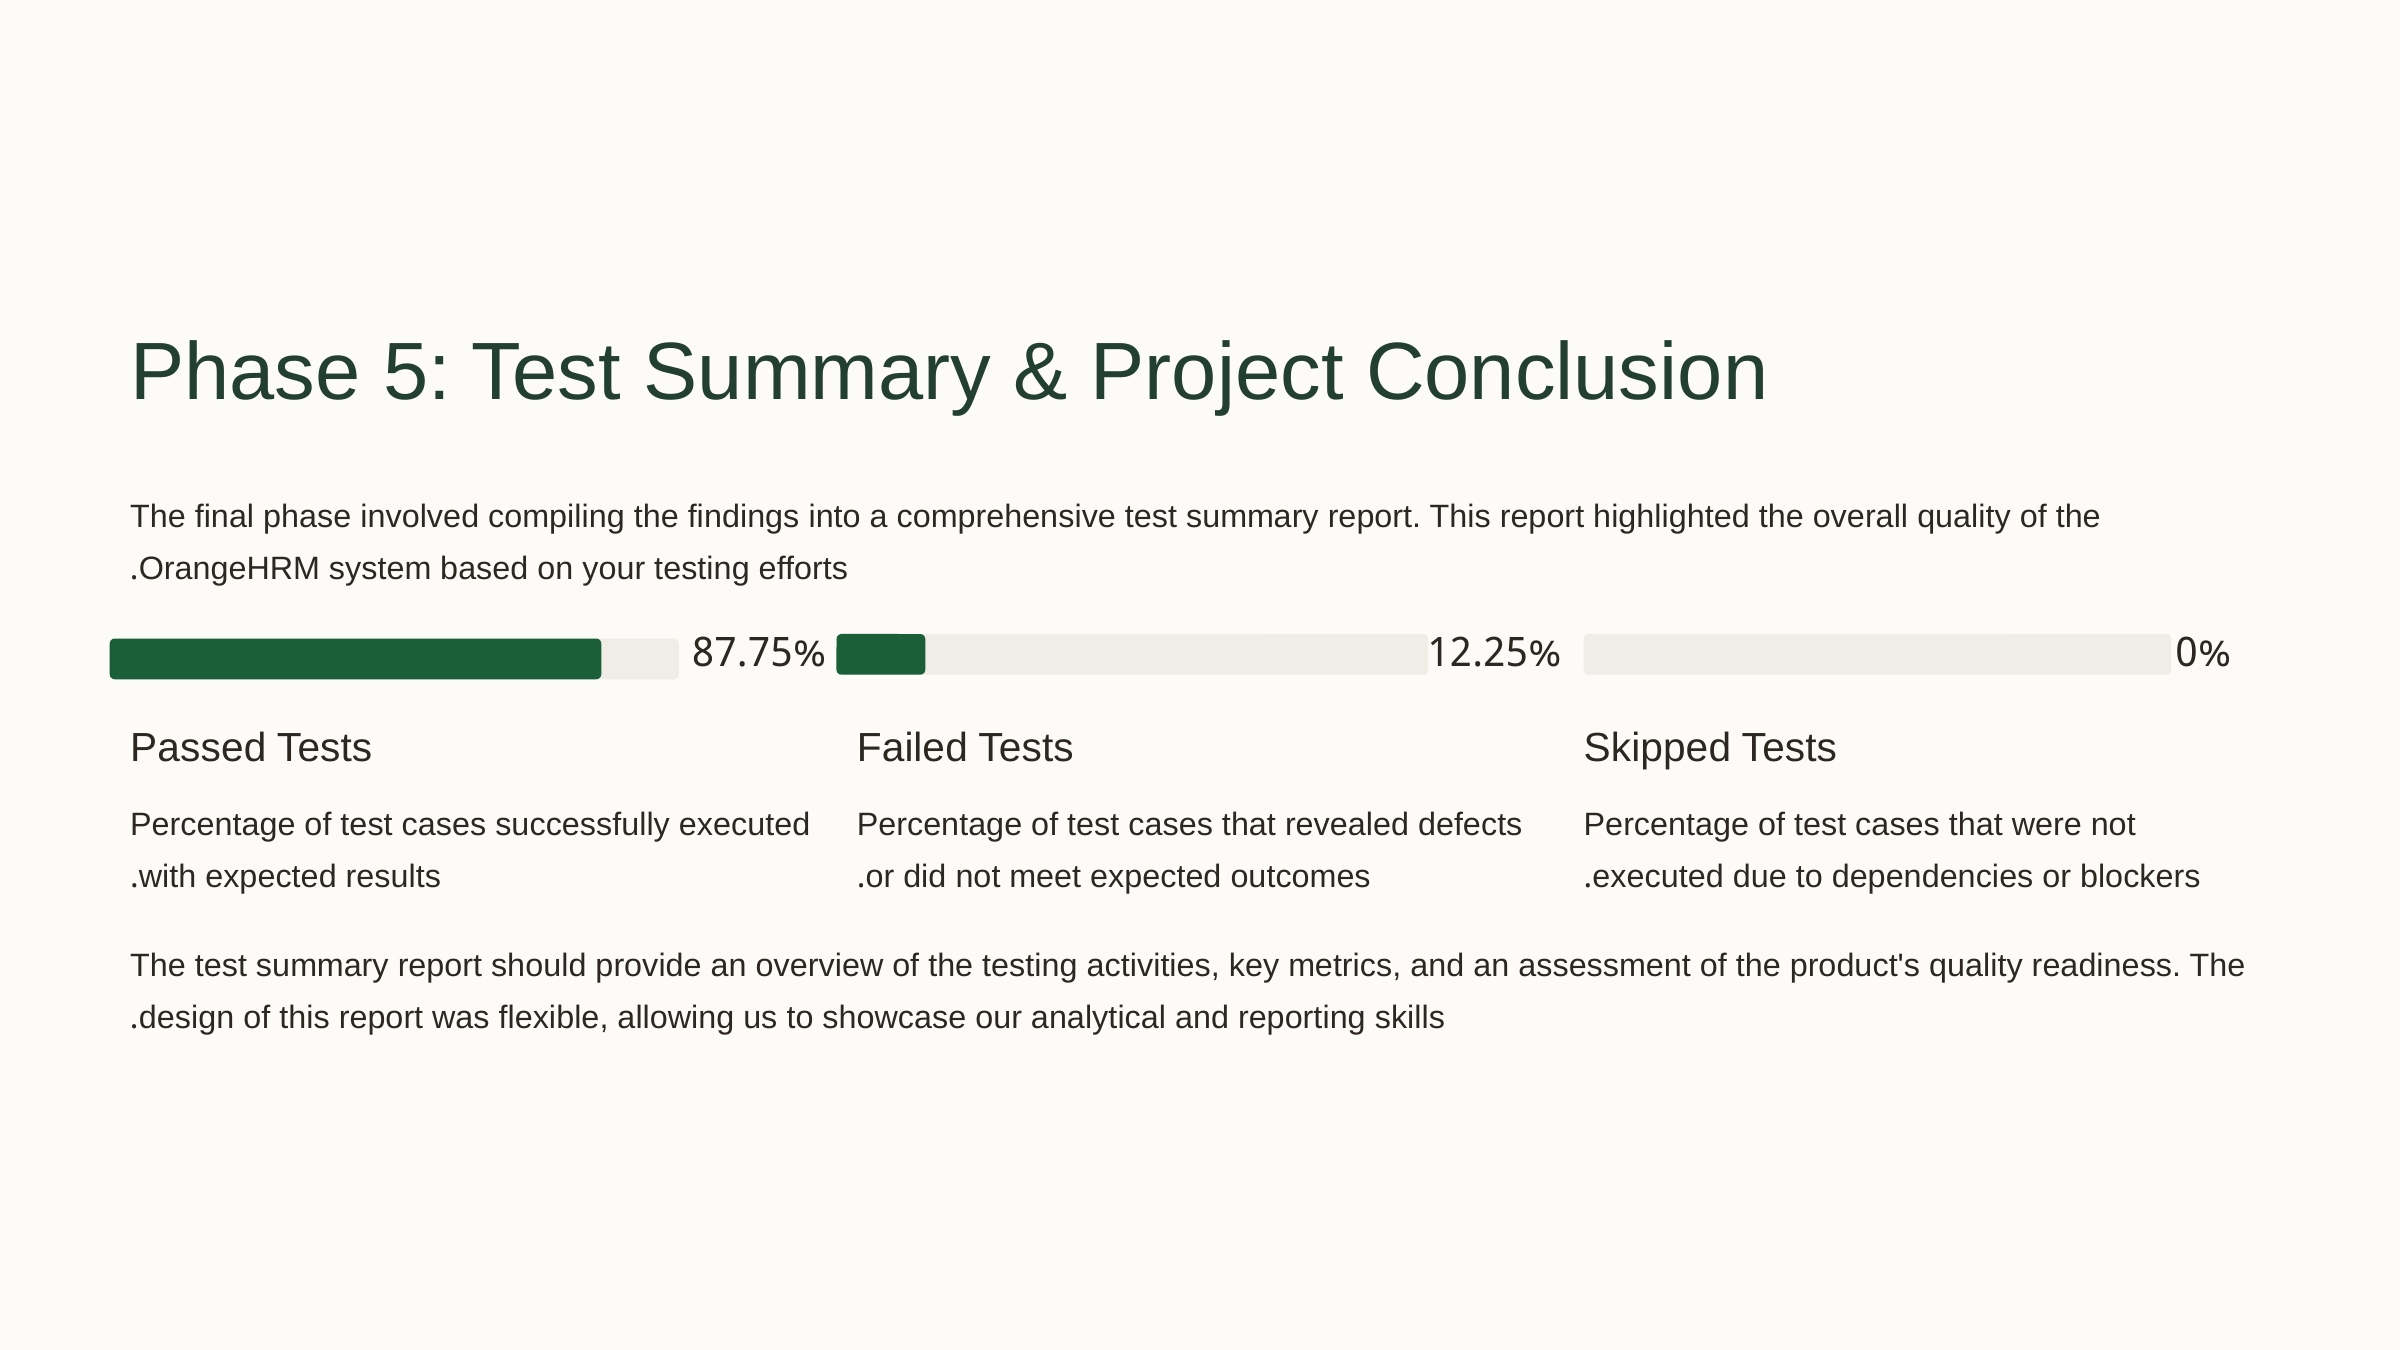

Phase 5: Test Summary & Project Conclusion
The final phase involved compiling the findings into a comprehensive test summary report. This report highlighted the overall quality of the OrangeHRM system based on your testing efforts.
87.75%

12.25%

0%

Passed Tests
Failed Tests
Skipped Tests
Percentage of test cases successfully executed with expected results.
Percentage of test cases that revealed defects or did not meet expected outcomes.
Percentage of test cases that were not executed due to dependencies or blockers.
The test summary report should provide an overview of the testing activities, key metrics, and an assessment of the product's quality readiness. The design of this report was flexible, allowing us to showcase our analytical and reporting skills.